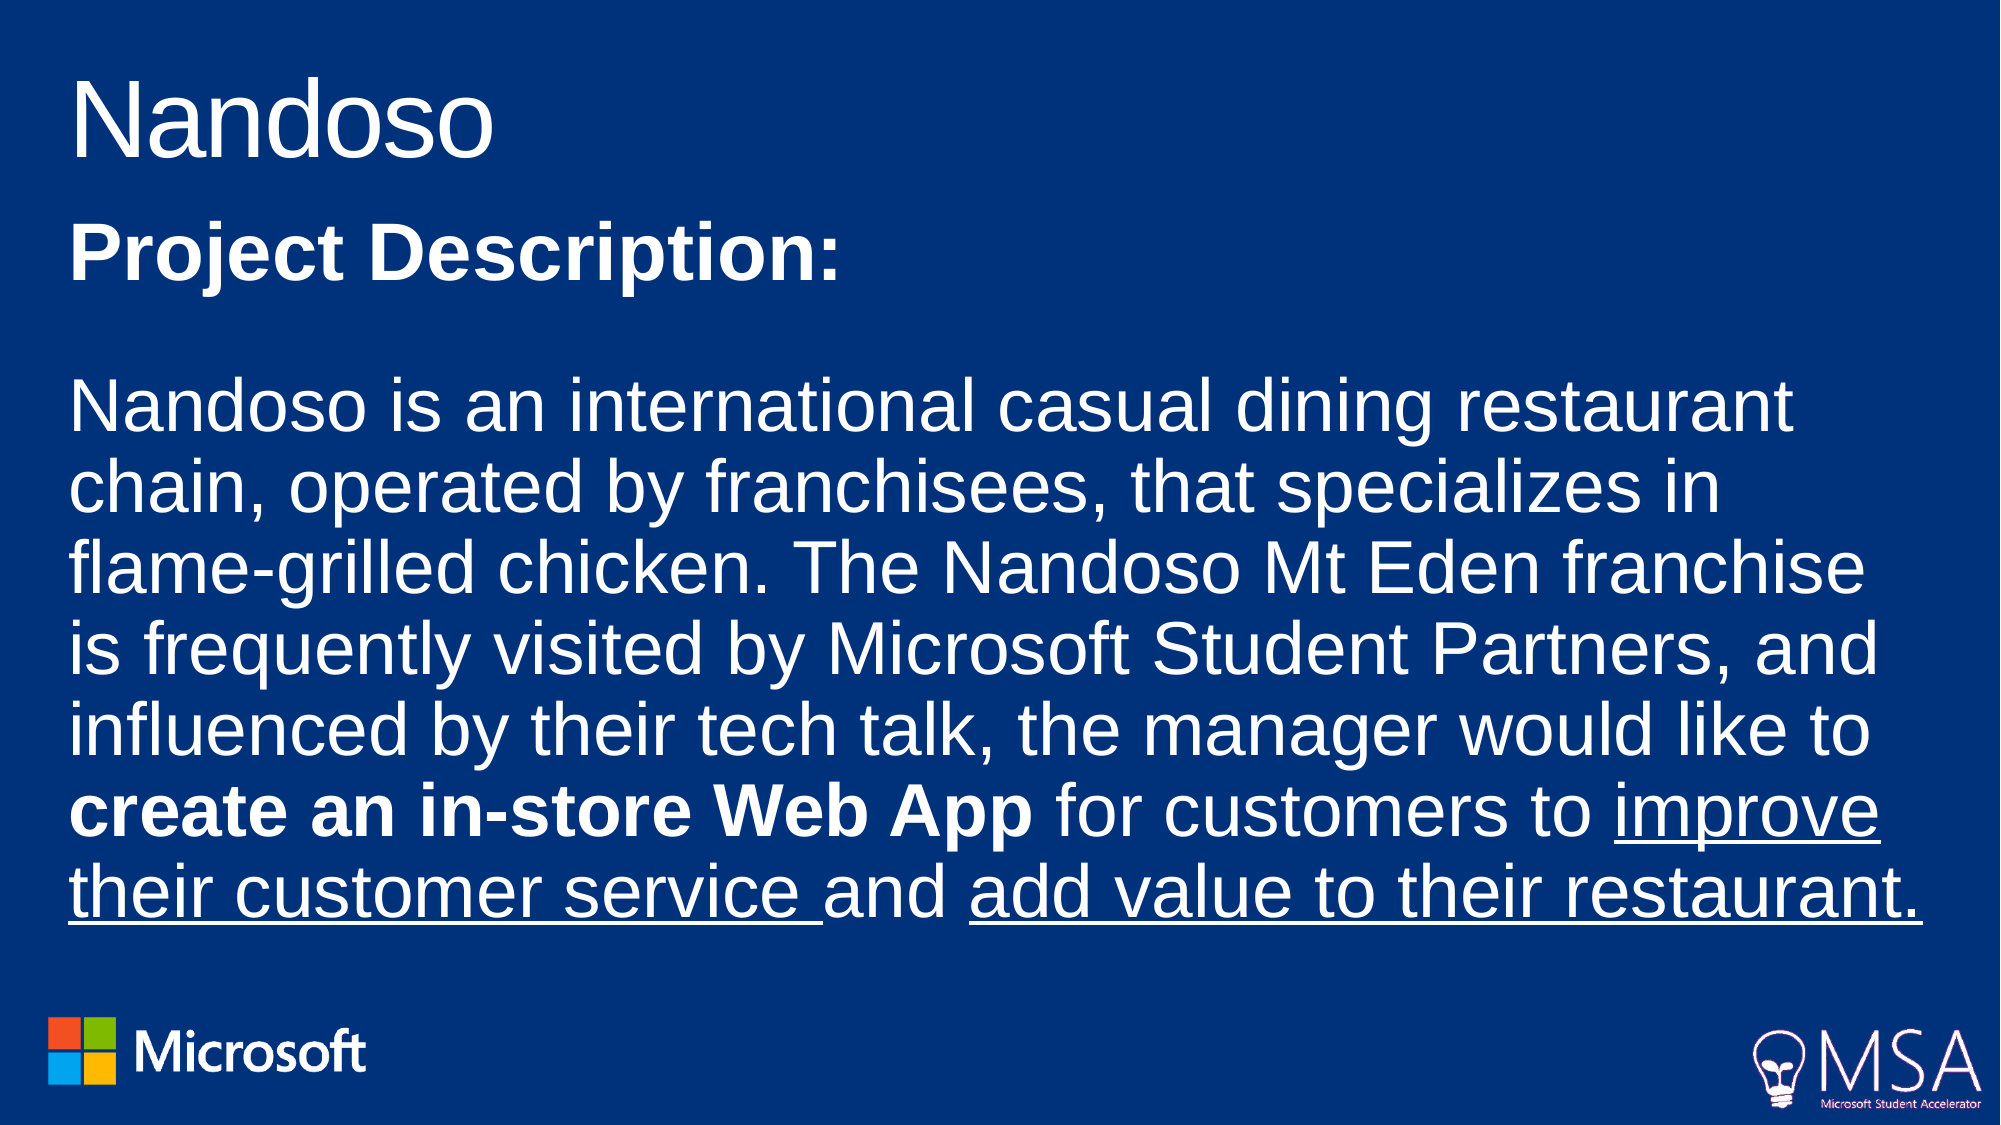

# Nandoso
Project Description:

Nandoso is an international casual dining restaurant chain, operated by franchisees, that specializes in flame-grilled chicken. The Nandoso Mt Eden franchise is frequently visited by Microsoft Student Partners, and influenced by their tech talk, the manager would like to create an in-store Web App for customers to improve their customer service and add value to their restaurant.